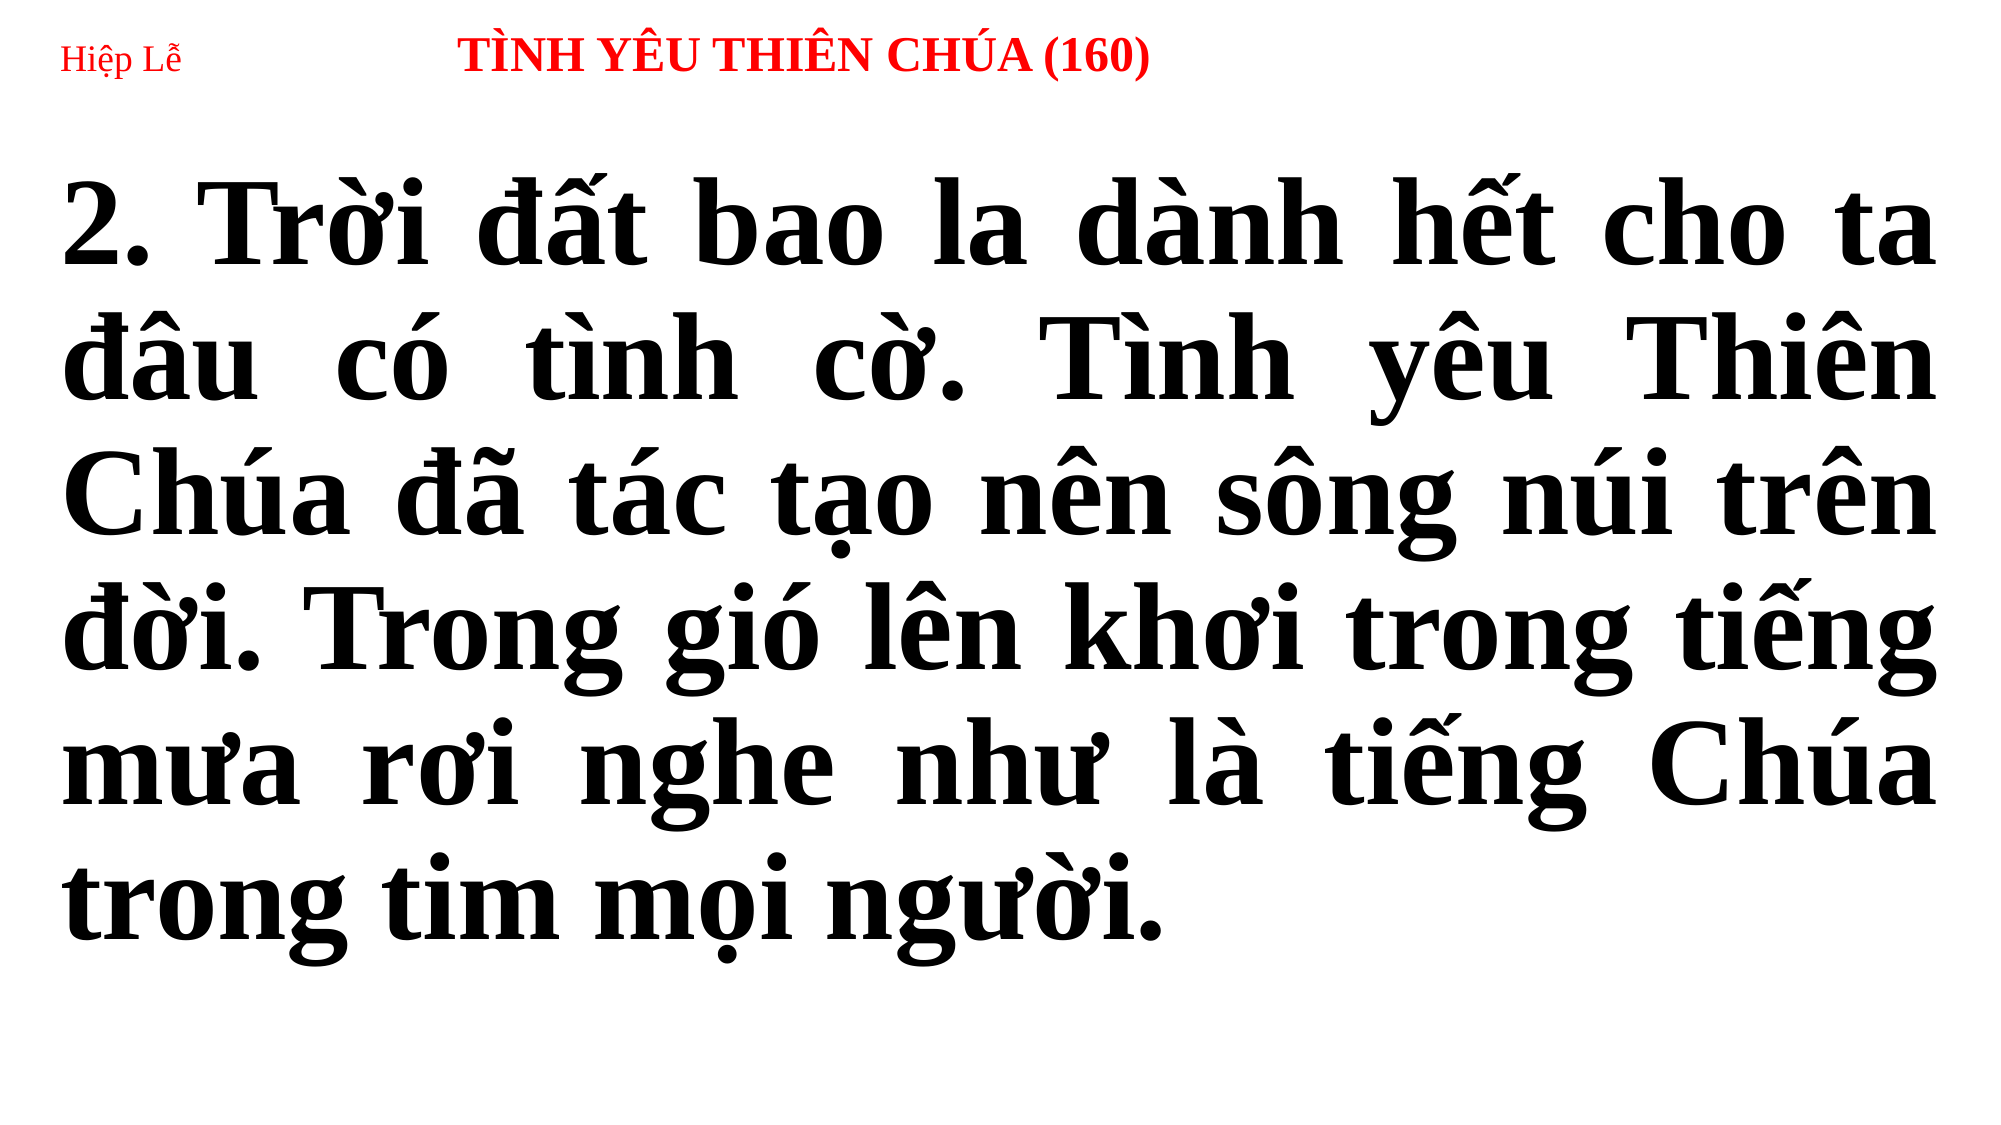

# Hiệp Lễ                             TÌNH YÊU THIÊN CHÚA (160)
2. Trời đất bao la dành hết cho ta đâu có tình cờ. Tình yêu Thiên Chúa đã tác tạo nên sông núi trên đời. Trong gió lên khơi trong tiếng mưa rơi nghe như là tiếng Chúa trong tim mọi người.